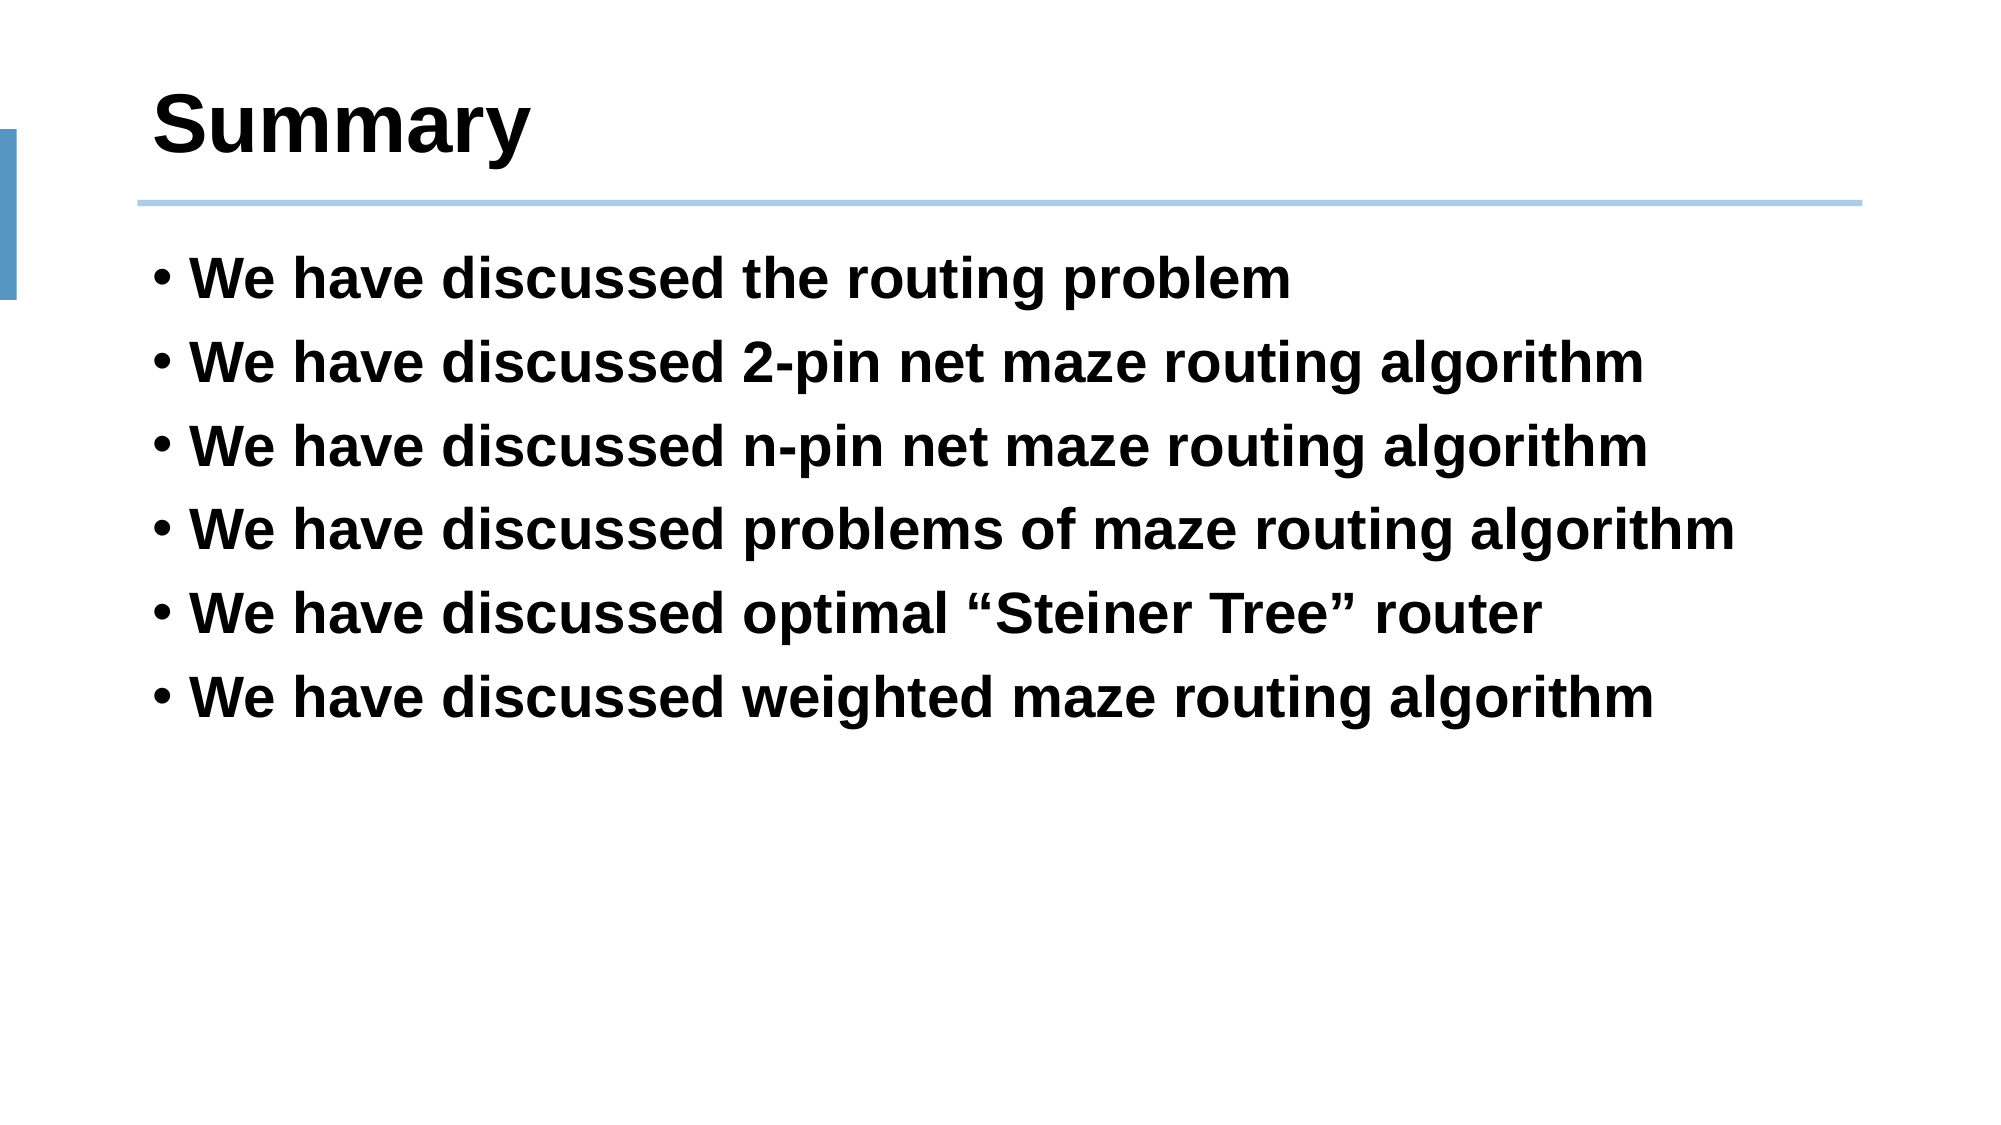

# Summary
We have discussed the routing problem
We have discussed 2-pin net maze routing algorithm
We have discussed n-pin net maze routing algorithm
We have discussed problems of maze routing algorithm
We have discussed optimal “Steiner Tree” router
We have discussed weighted maze routing algorithm